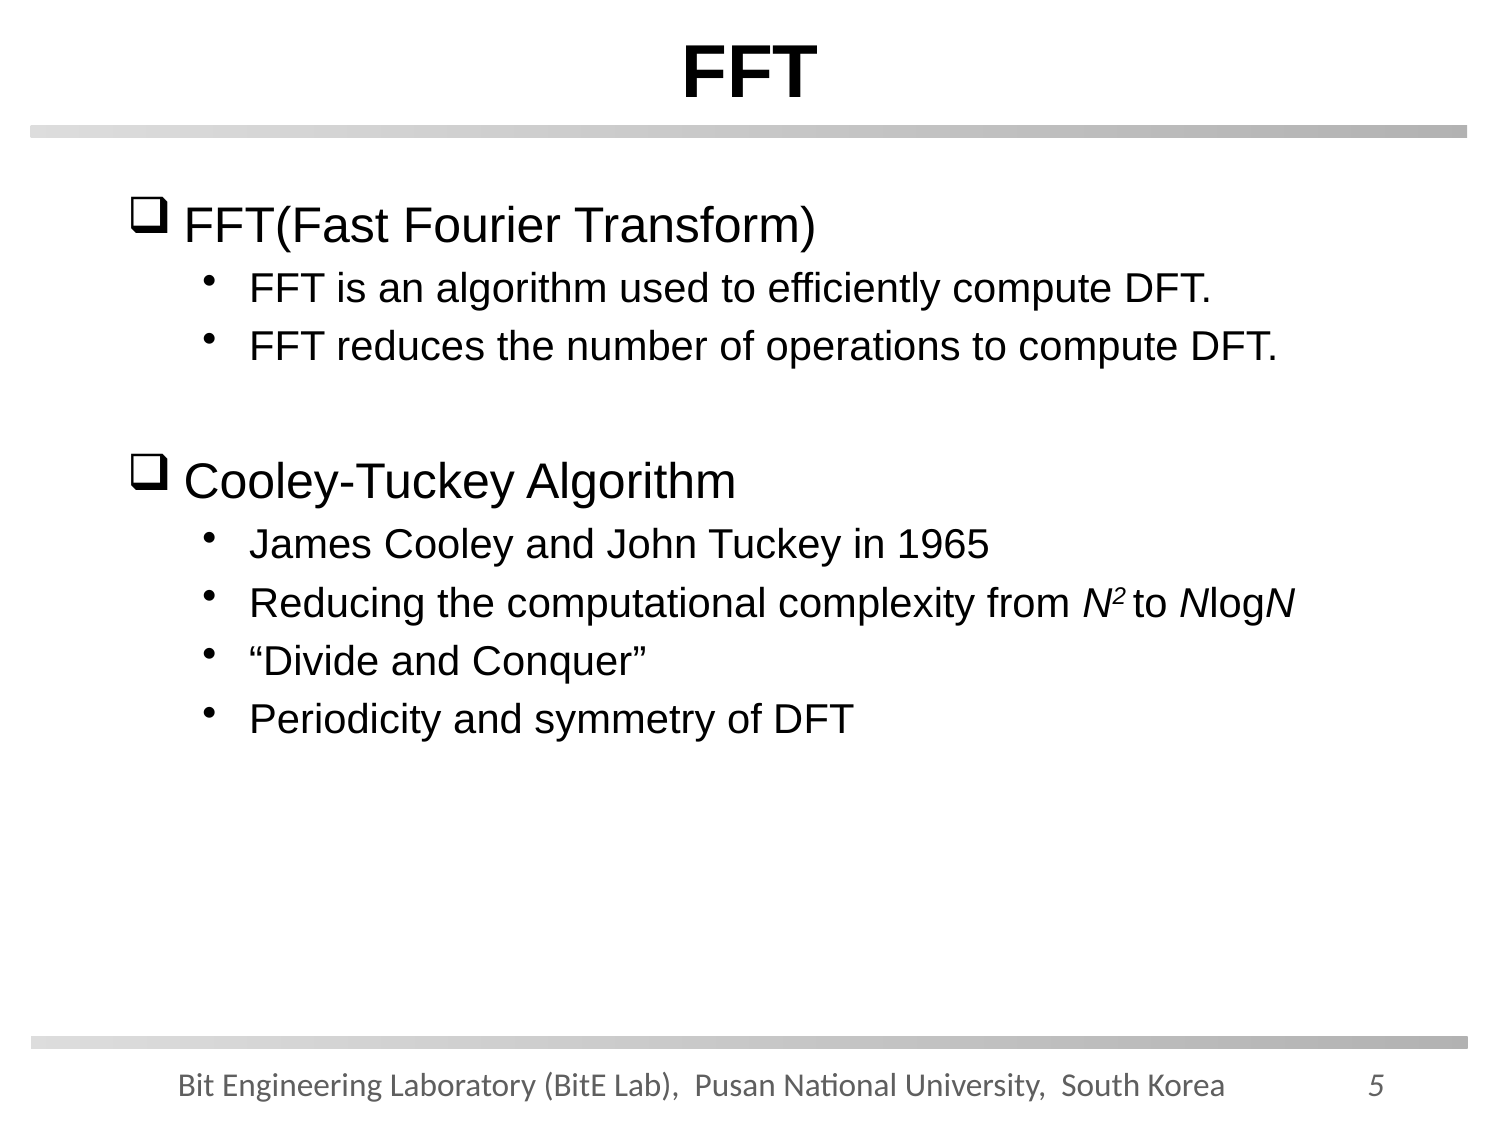

# FFT
FFT(Fast Fourier Transform)
FFT is an algorithm used to efficiently compute DFT.
FFT reduces the number of operations to compute DFT.

Cooley-Tuckey Algorithm
James Cooley and John Tuckey in 1965
Reducing the computational complexity from N2 to NlogN
“Divide and Conquer”
Periodicity and symmetry of DFT